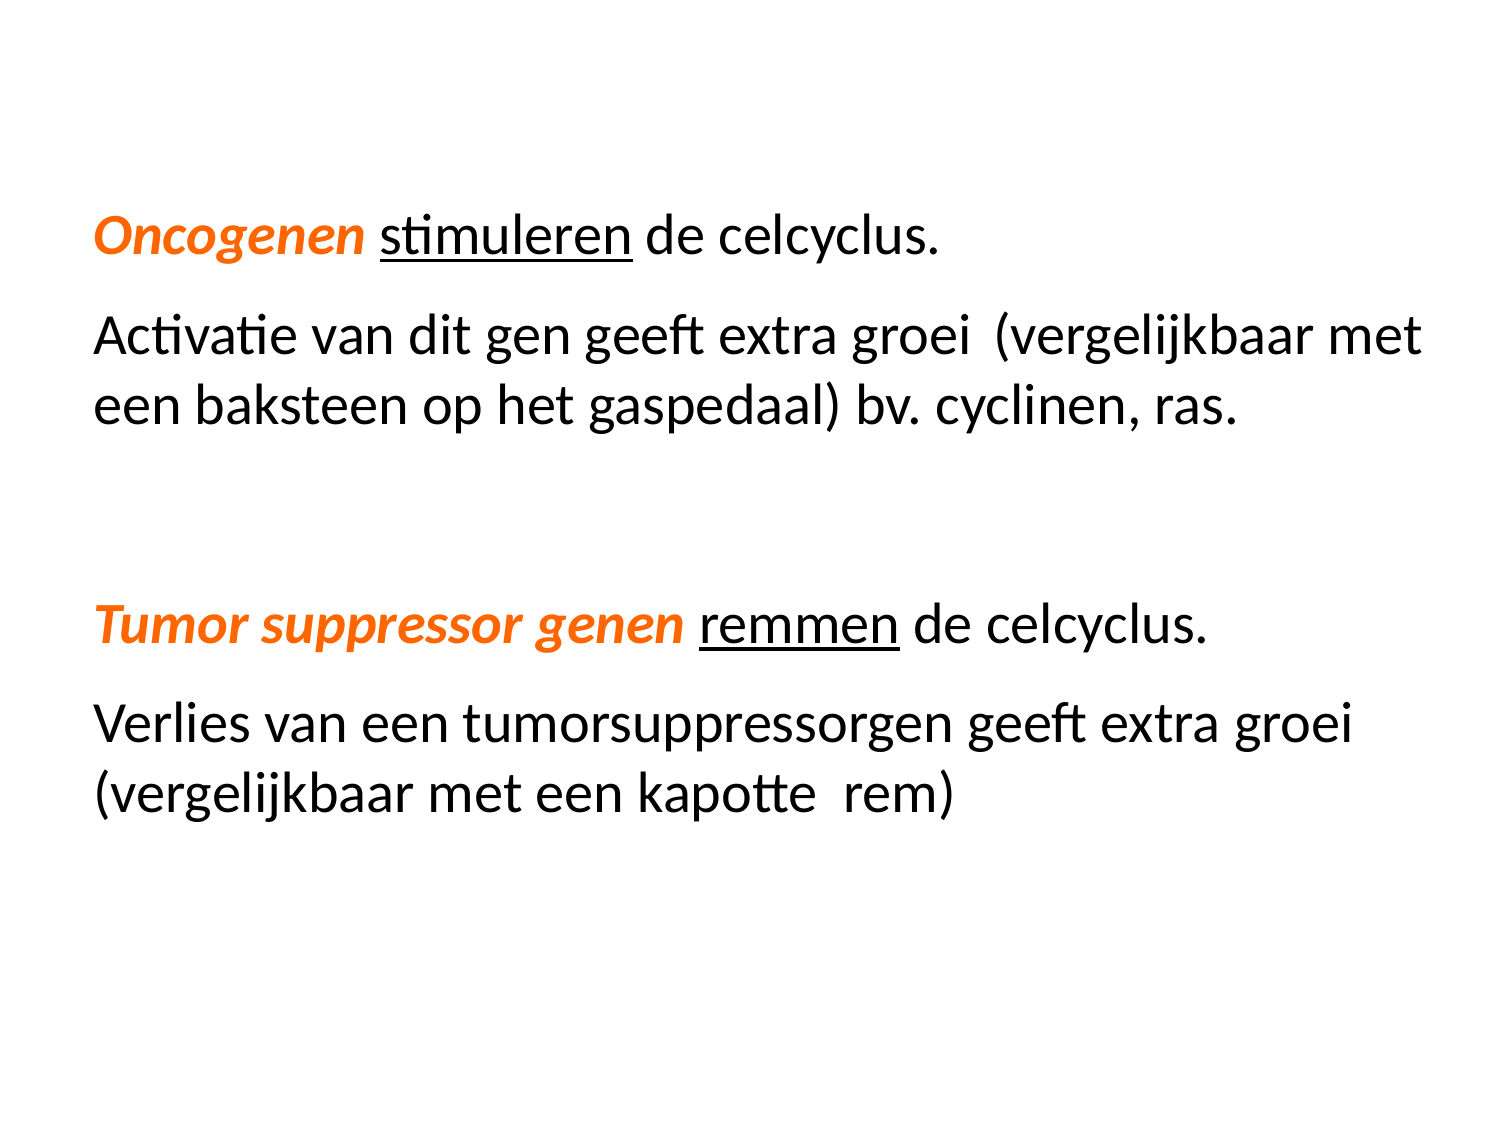

Oncogenen stimuleren de celcyclus.
Activatie van dit gen geeft extra groei 	(vergelijkbaar met een baksteen op het gaspedaal) bv. cyclinen, ras.

Tumor suppressor genen remmen de celcyclus.
Verlies van een tumorsuppressorgen geeft extra groei (vergelijkbaar met een kapotte 	rem)